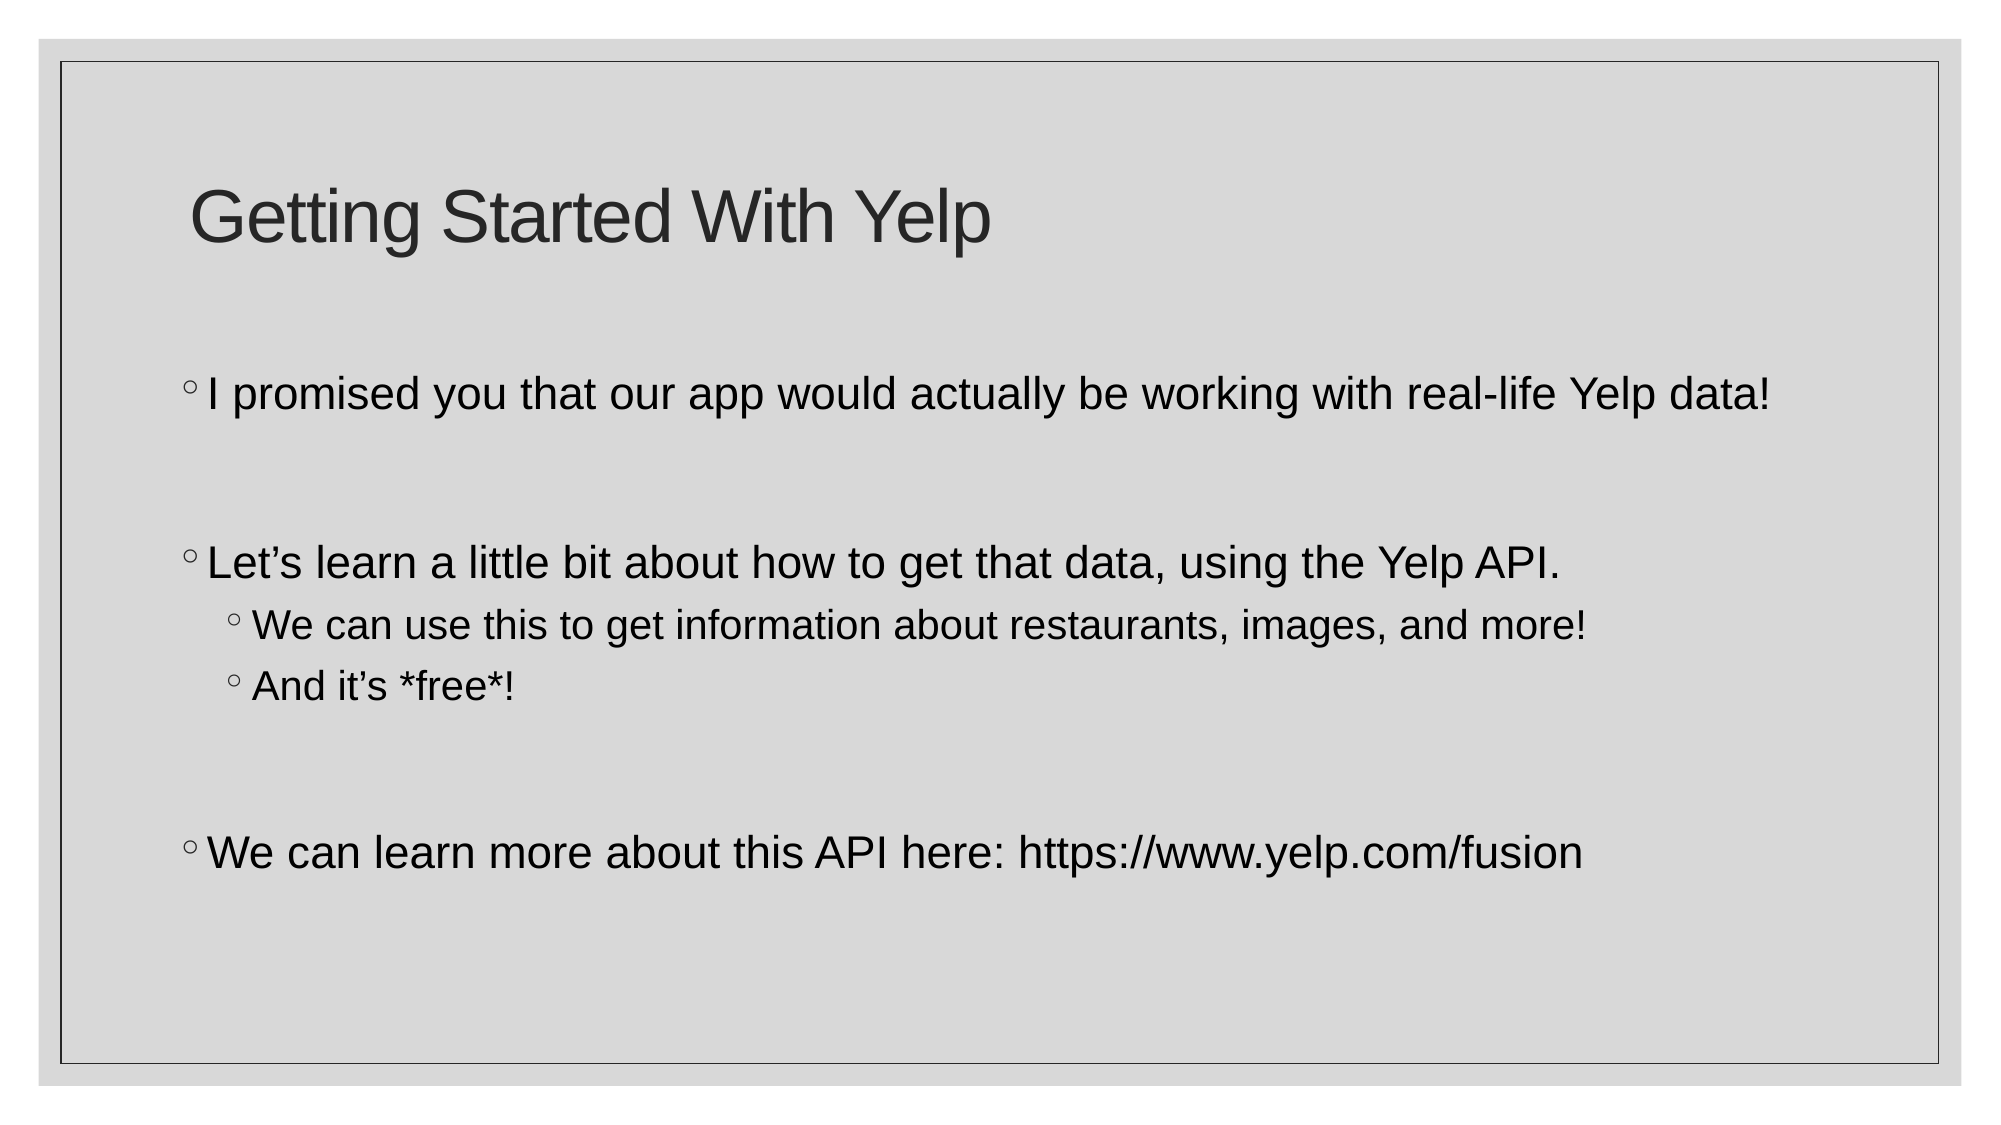

# Getting Started With Yelp
I promised you that our app would actually be working with real-life Yelp data!

Let’s learn a little bit about how to get that data, using the Yelp API.
We can use this to get information about restaurants, images, and more!
And it’s *free*!

We can learn more about this API here: https://www.yelp.com/fusion